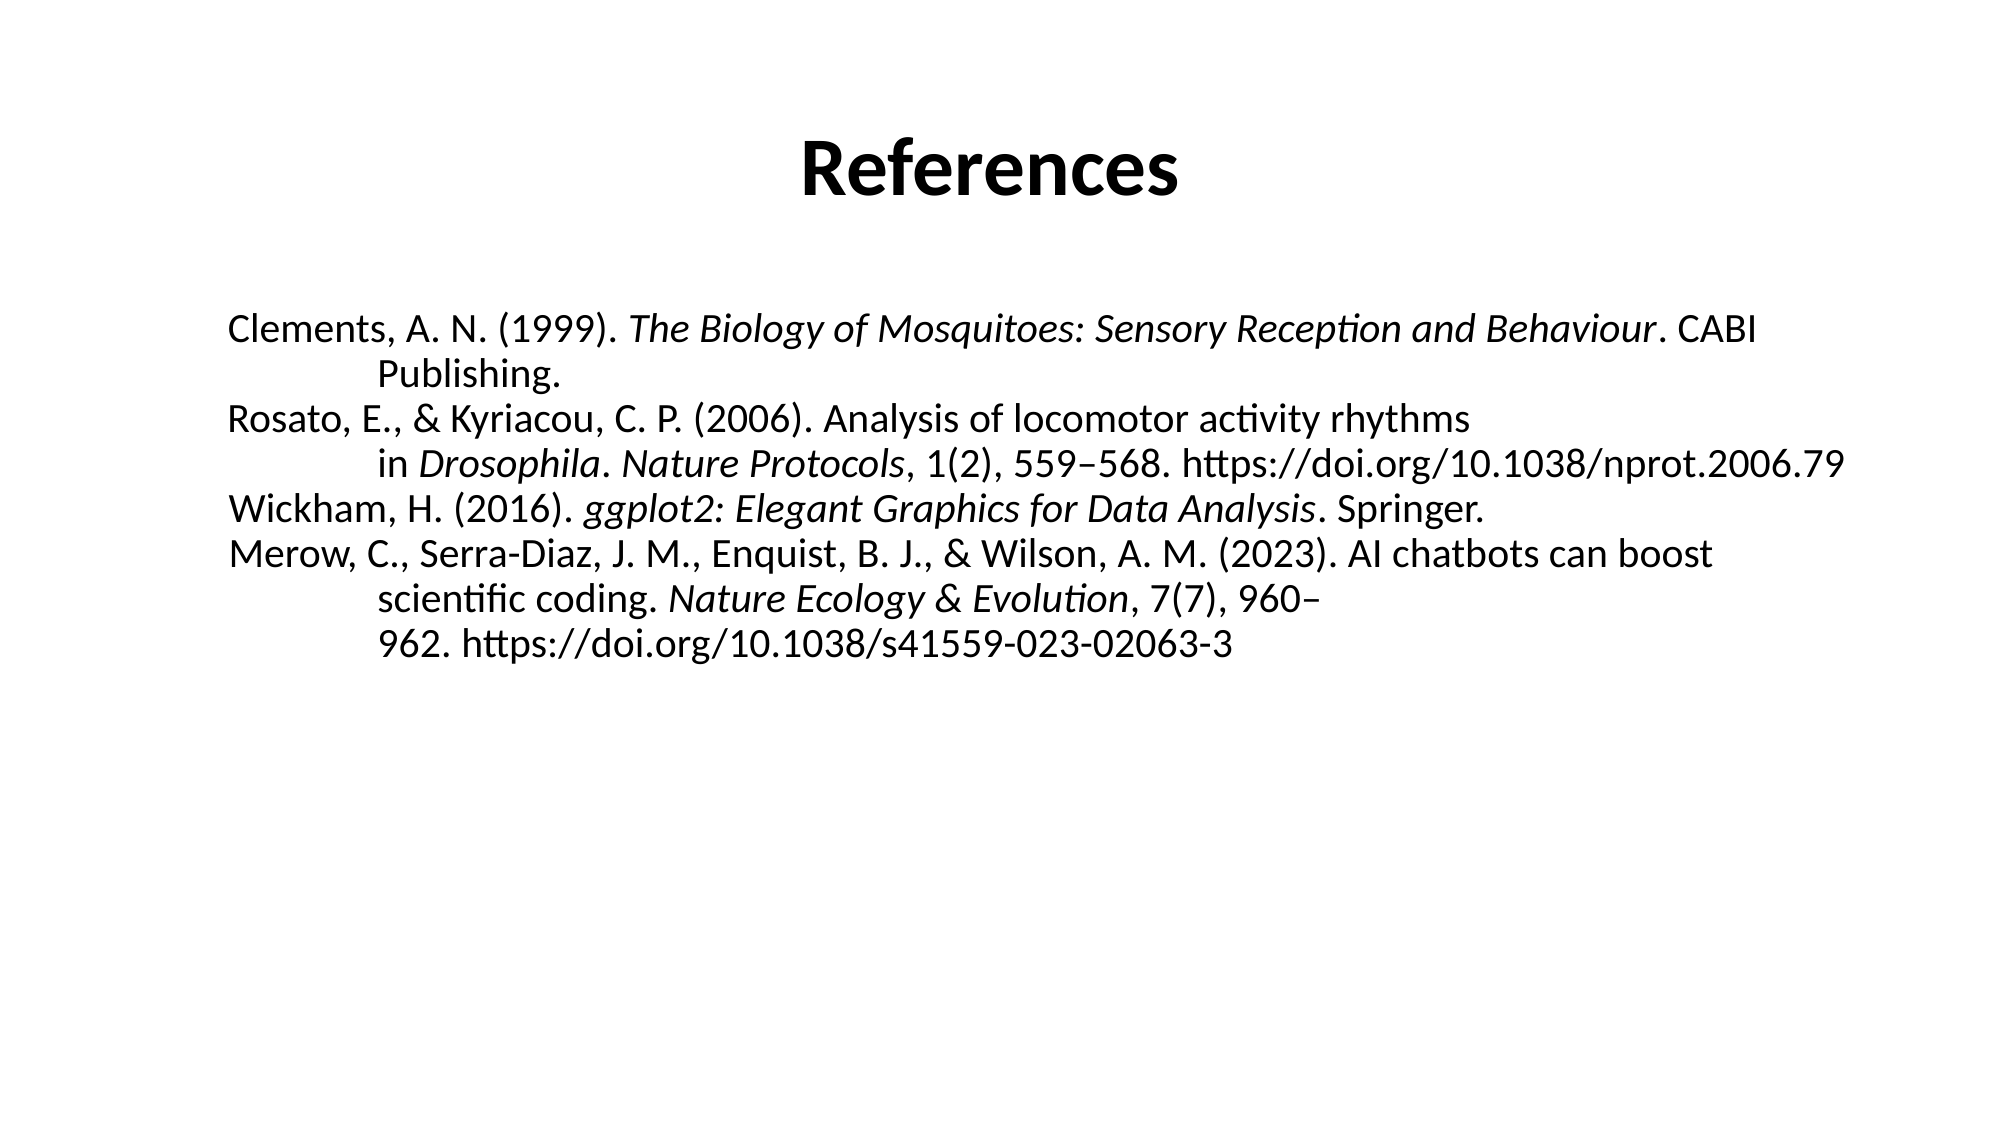

# References
    Clements, A. N. (1999). The Biology of Mosquitoes: Sensory Reception and Behaviour. CABI
	Publishing.
Rosato, E., & Kyriacou, C. P. (2006). Analysis of locomotor activity rhythms
	in Drosophila. Nature Protocols, 1(2), 559–568. https://doi.org/10.1038/nprot.2006.79
        Wickham, H. (2016). ggplot2: Elegant Graphics for Data Analysis. Springer.
        Merow, C., Serra-Diaz, J. M., Enquist, B. J., & Wilson, A. M. (2023). AI chatbots can boost
	scientific coding. Nature Ecology & Evolution, 7(7), 960–
	962. https://doi.org/10.1038/s41559-023-02063-3